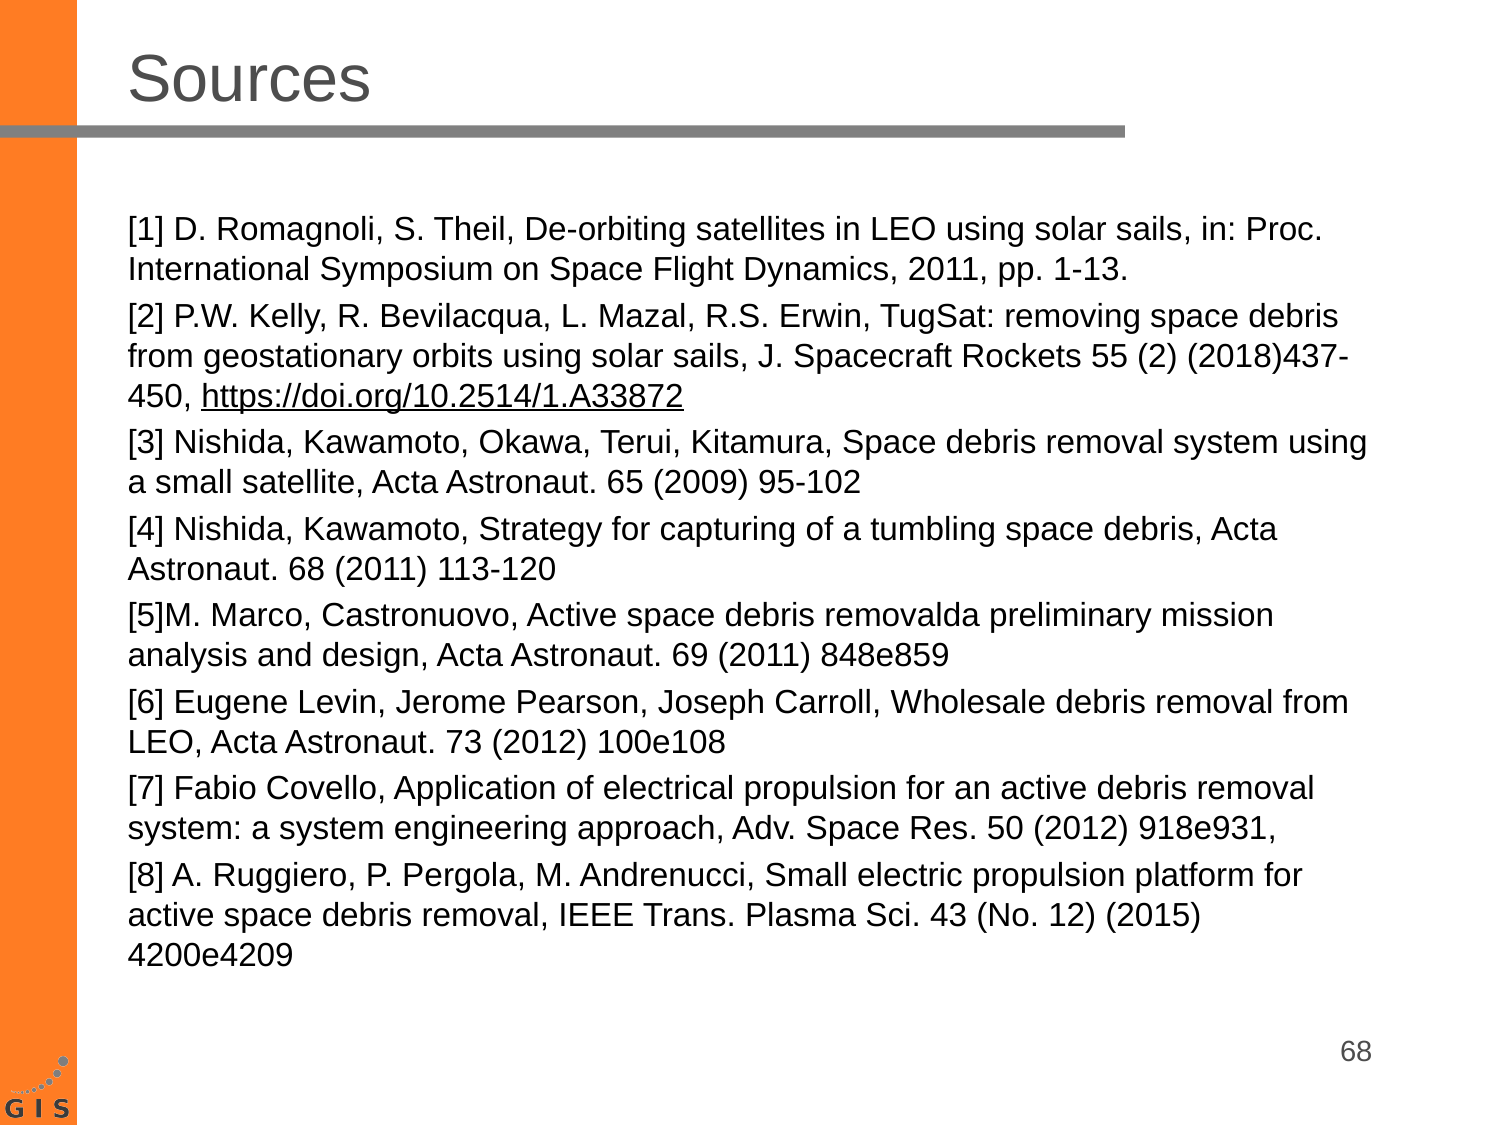

# Sources
[1] D. Romagnoli, S. Theil, De-orbiting satellites in LEO using solar sails, in: Proc. International Symposium on Space Flight Dynamics, 2011, pp. 1-13.
[2] P.W. Kelly, R. Bevilacqua, L. Mazal, R.S. Erwin, TugSat: removing space debris from geostationary orbits using solar sails, J. Spacecraft Rockets 55 (2) (2018)437-450, https://doi.org/10.2514/1.A33872
[3] Nishida, Kawamoto, Okawa, Terui, Kitamura, Space debris removal system using a small satellite, Acta Astronaut. 65 (2009) 95-102
[4] Nishida, Kawamoto, Strategy for capturing of a tumbling space debris, Acta Astronaut. 68 (2011) 113-120
[5]M. Marco, Castronuovo, Active space debris removalda preliminary mission analysis and design, Acta Astronaut. 69 (2011) 848e859
[6] Eugene Levin, Jerome Pearson, Joseph Carroll, Wholesale debris removal from LEO, Acta Astronaut. 73 (2012) 100e108
[7] Fabio Covello, Application of electrical propulsion for an active debris removal system: a system engineering approach, Adv. Space Res. 50 (2012) 918e931,
[8] A. Ruggiero, P. Pergola, M. Andrenucci, Small electric propulsion platform for active space debris removal, IEEE Trans. Plasma Sci. 43 (No. 12) (2015) 4200e4209

68